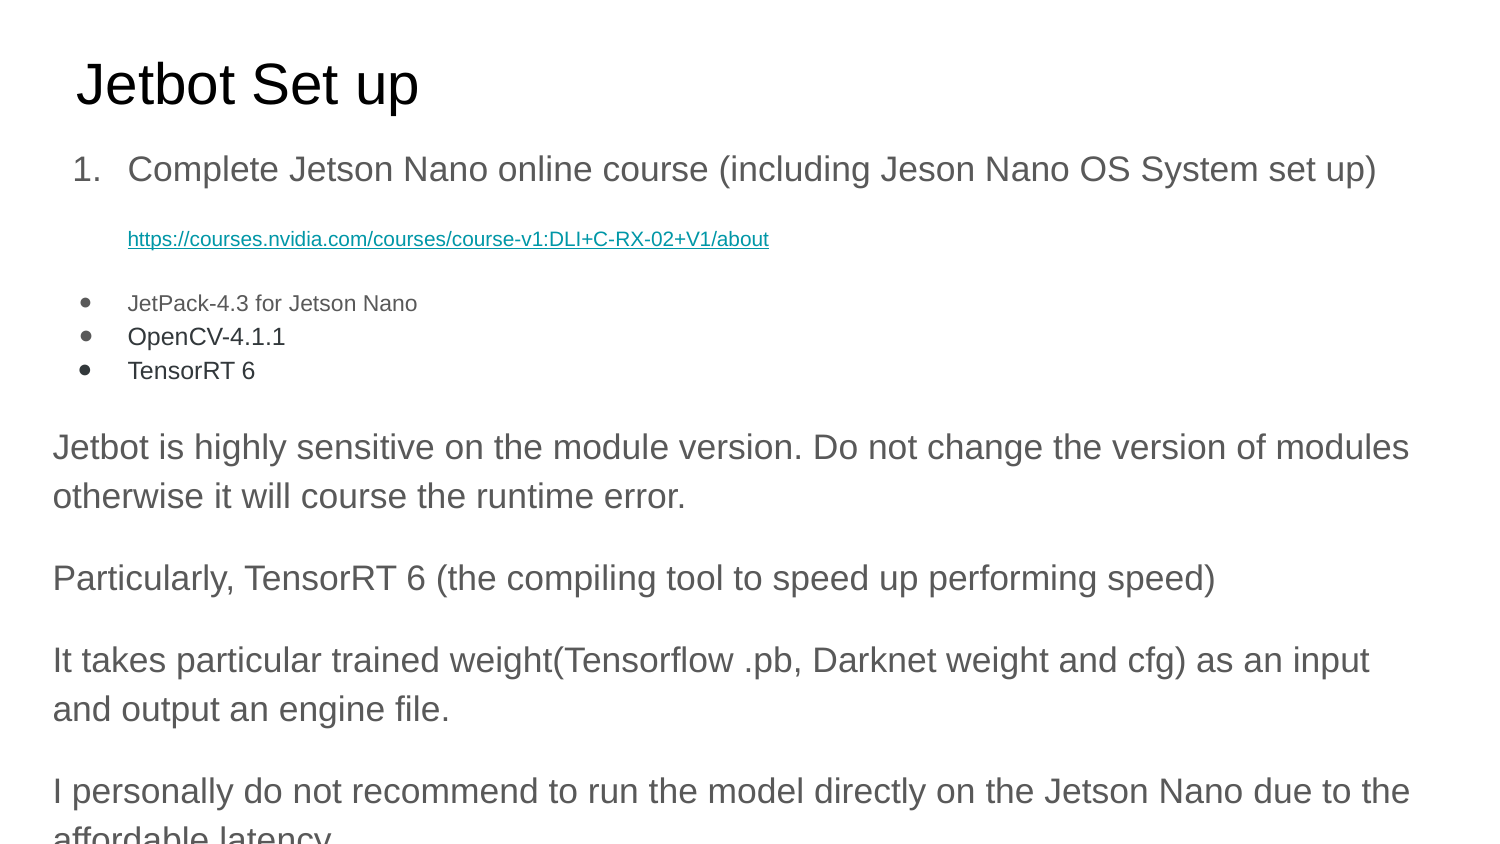

# Jetbot Set up
Complete Jetson Nano online course (including Jeson Nano OS System set up)
https://courses.nvidia.com/courses/course-v1:DLI+C-RX-02+V1/about
JetPack-4.3 for Jetson Nano
OpenCV-4.1.1
TensorRT 6
Jetbot is highly sensitive on the module version. Do not change the version of modules otherwise it will course the runtime error.
Particularly, TensorRT 6 (the compiling tool to speed up performing speed)
It takes particular trained weight(Tensorflow .pb, Darknet weight and cfg) as an input and output an engine file.
I personally do not recommend to run the model directly on the Jetson Nano due to the affordable latency.